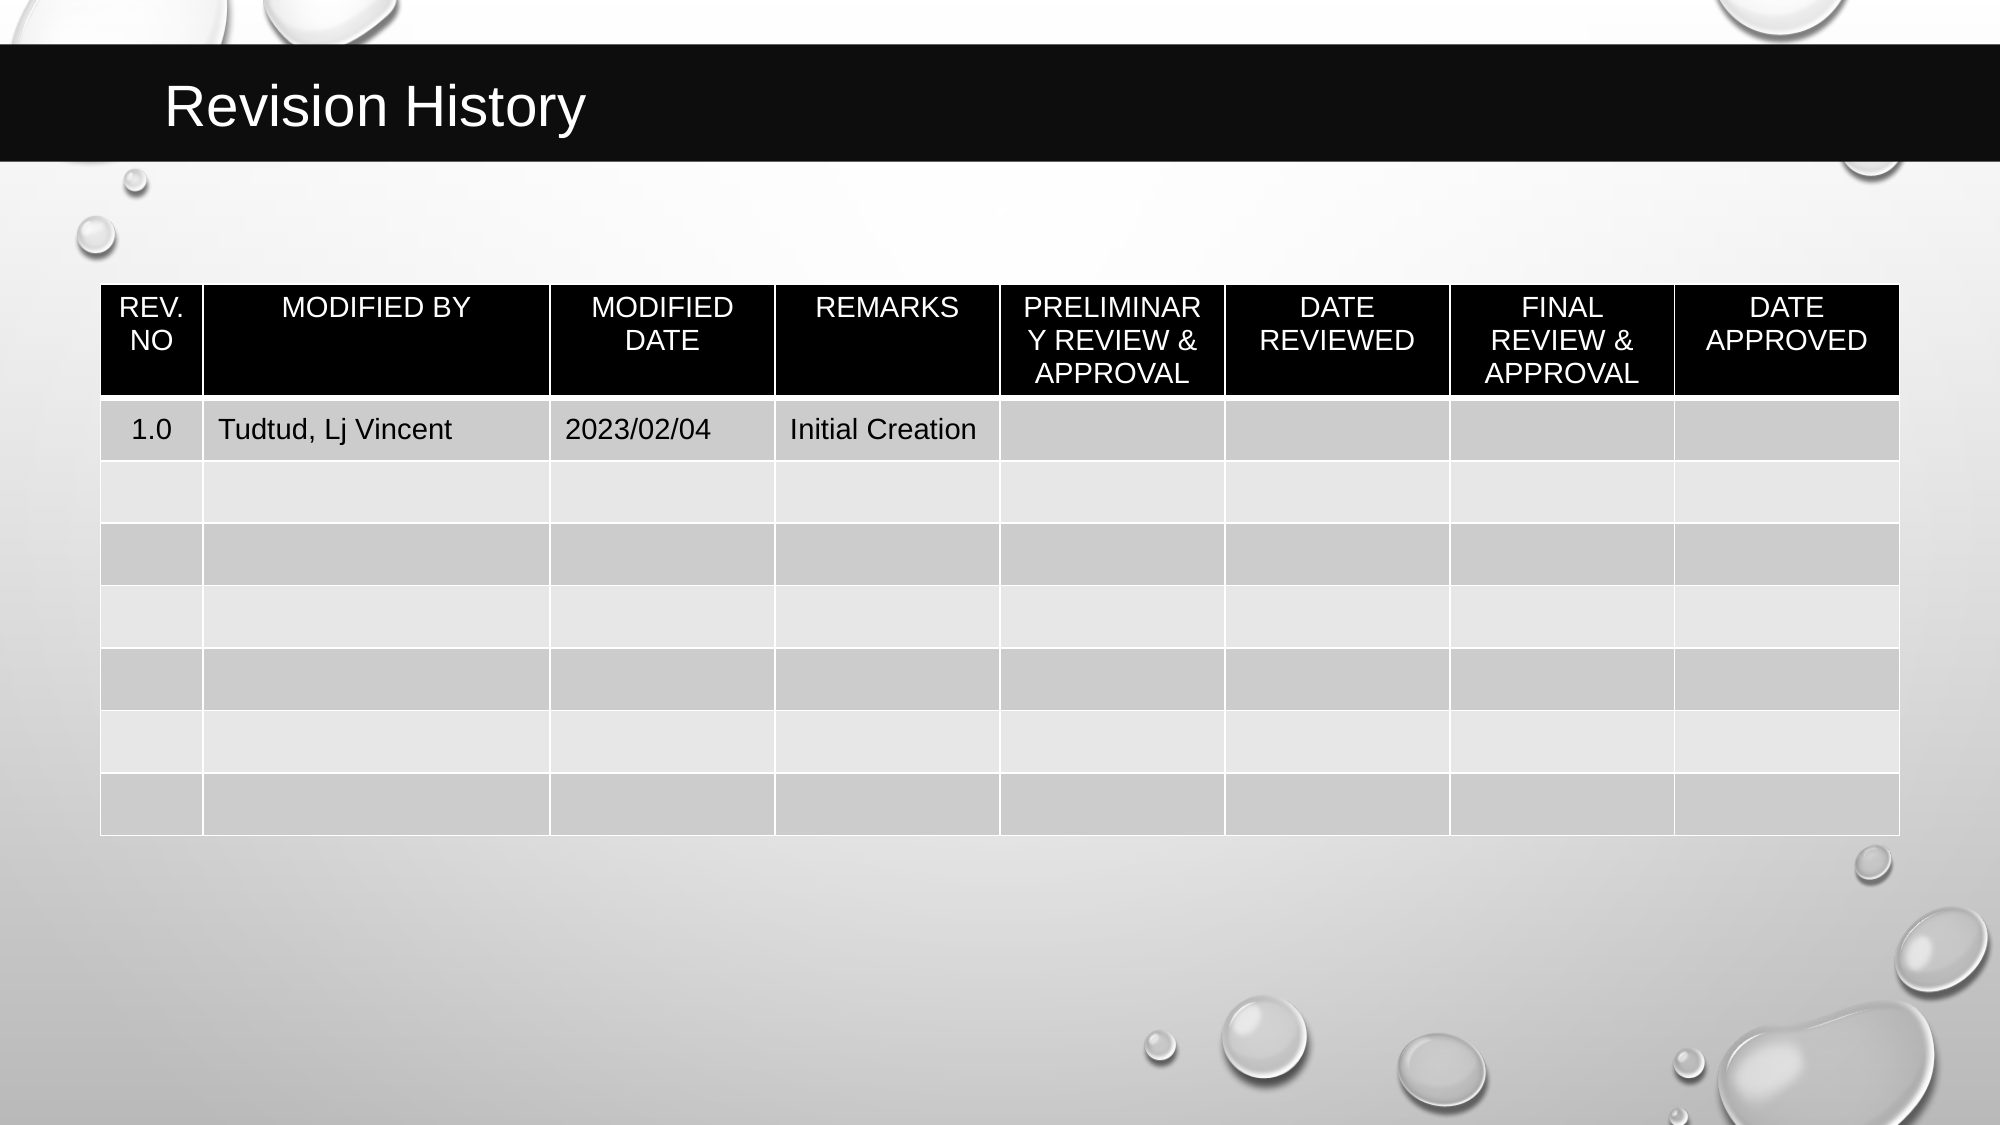

Revision History
| REV. NO | MODIFIED BY | MODIFIED DATE | REMARKS | PRELIMINARY REVIEW & APPROVAL | DATE REVIEWED | FINAL REVIEW & APPROVAL | DATE APPROVED |
| --- | --- | --- | --- | --- | --- | --- | --- |
| 1.0 | Tudtud, Lj Vincent | 2023/02/04 | Initial Creation |  |  |  |  |
|  |  |  |  |  |  |  |  |
|  |  |  |  |  |  |  |  |
|  |  |  |  |  |  |  |  |
|  |  |  |  |  |  |  |  |
|  |  |  |  |  |  |  |  |
|  |  |  |  |  |  |  |  |